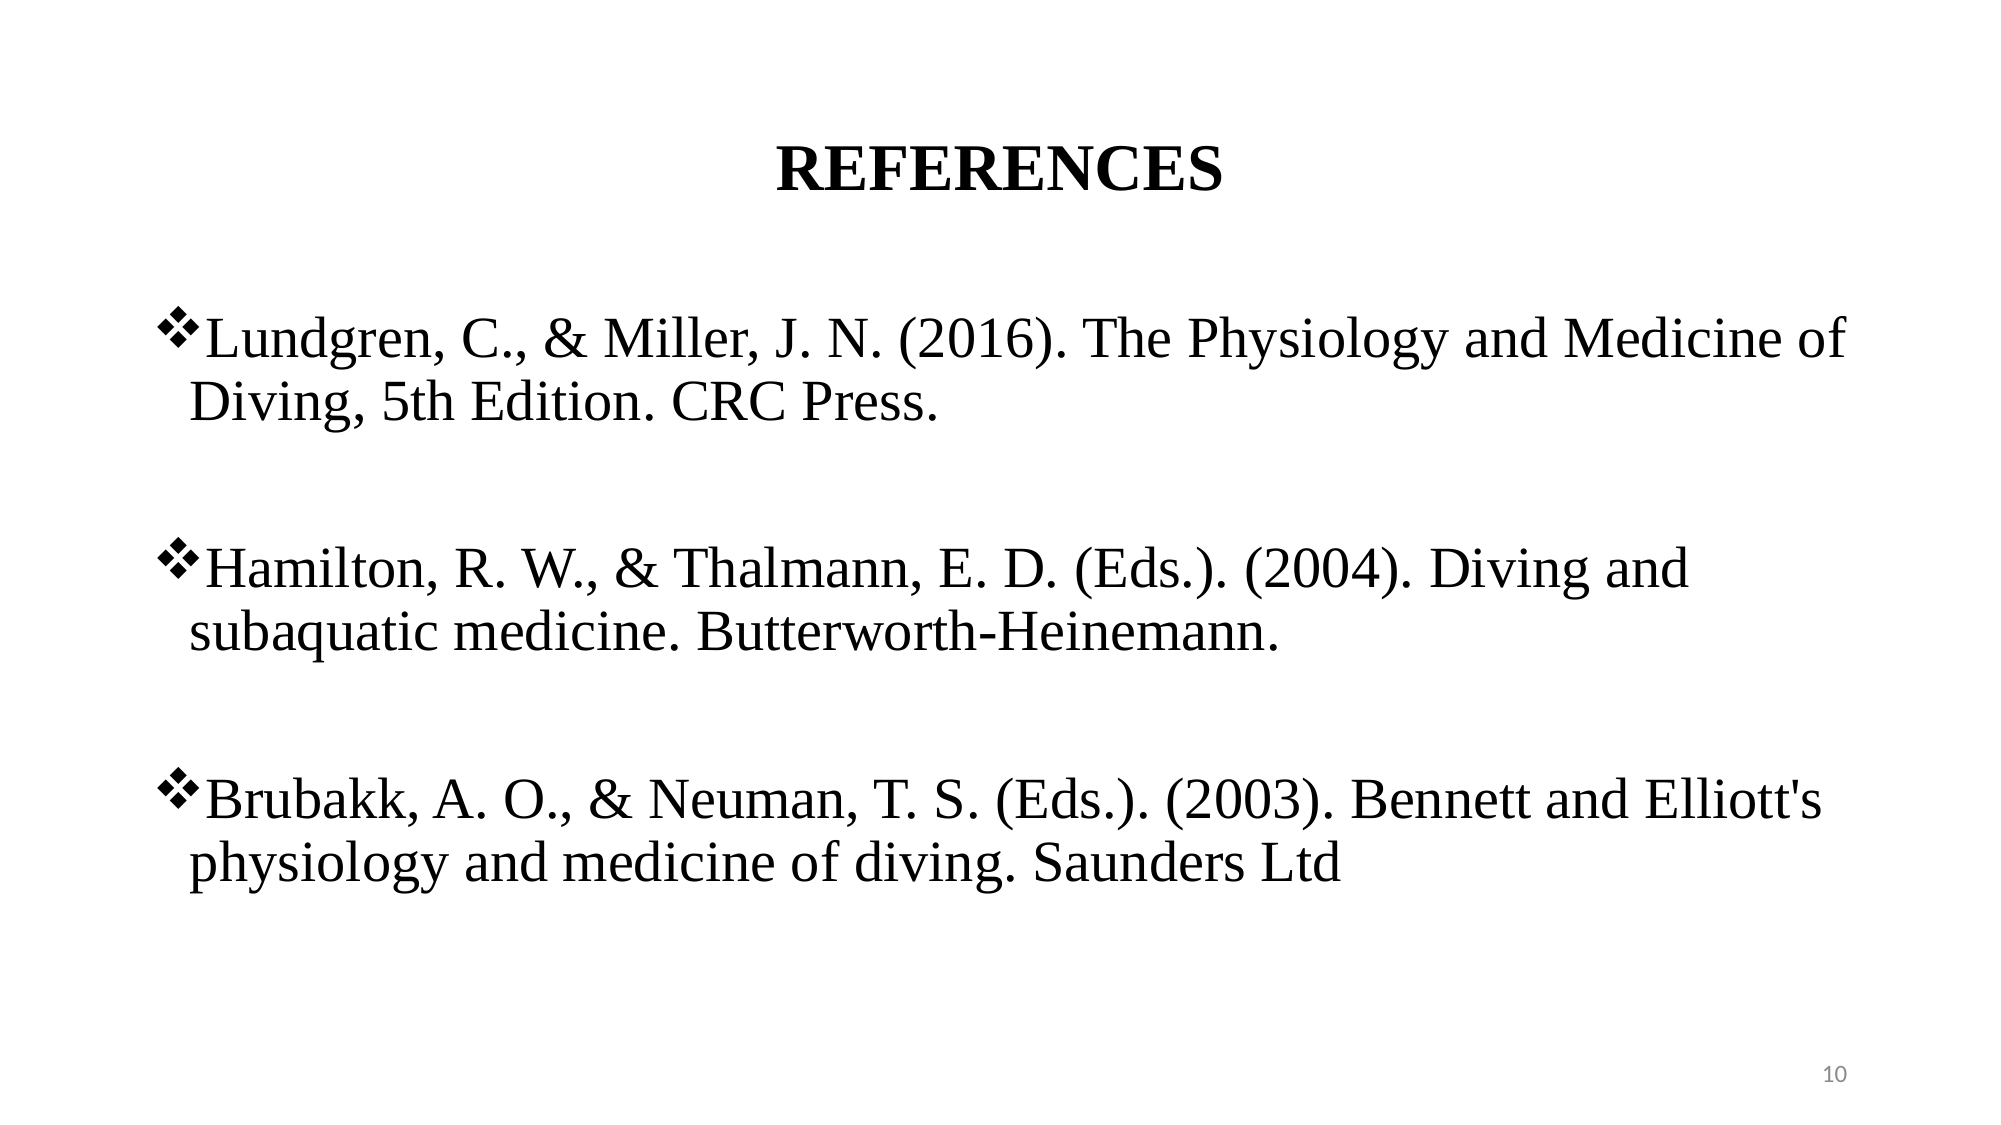

# REFERENCES
Lundgren, C., & Miller, J. N. (2016). The Physiology and Medicine of Diving, 5th Edition. CRC Press.

Hamilton, R. W., & Thalmann, E. D. (Eds.). (2004). Diving and subaquatic medicine. Butterworth-Heinemann.

Brubakk, A. O., & Neuman, T. S. (Eds.). (2003). Bennett and Elliott's physiology and medicine of diving. Saunders Ltd

10